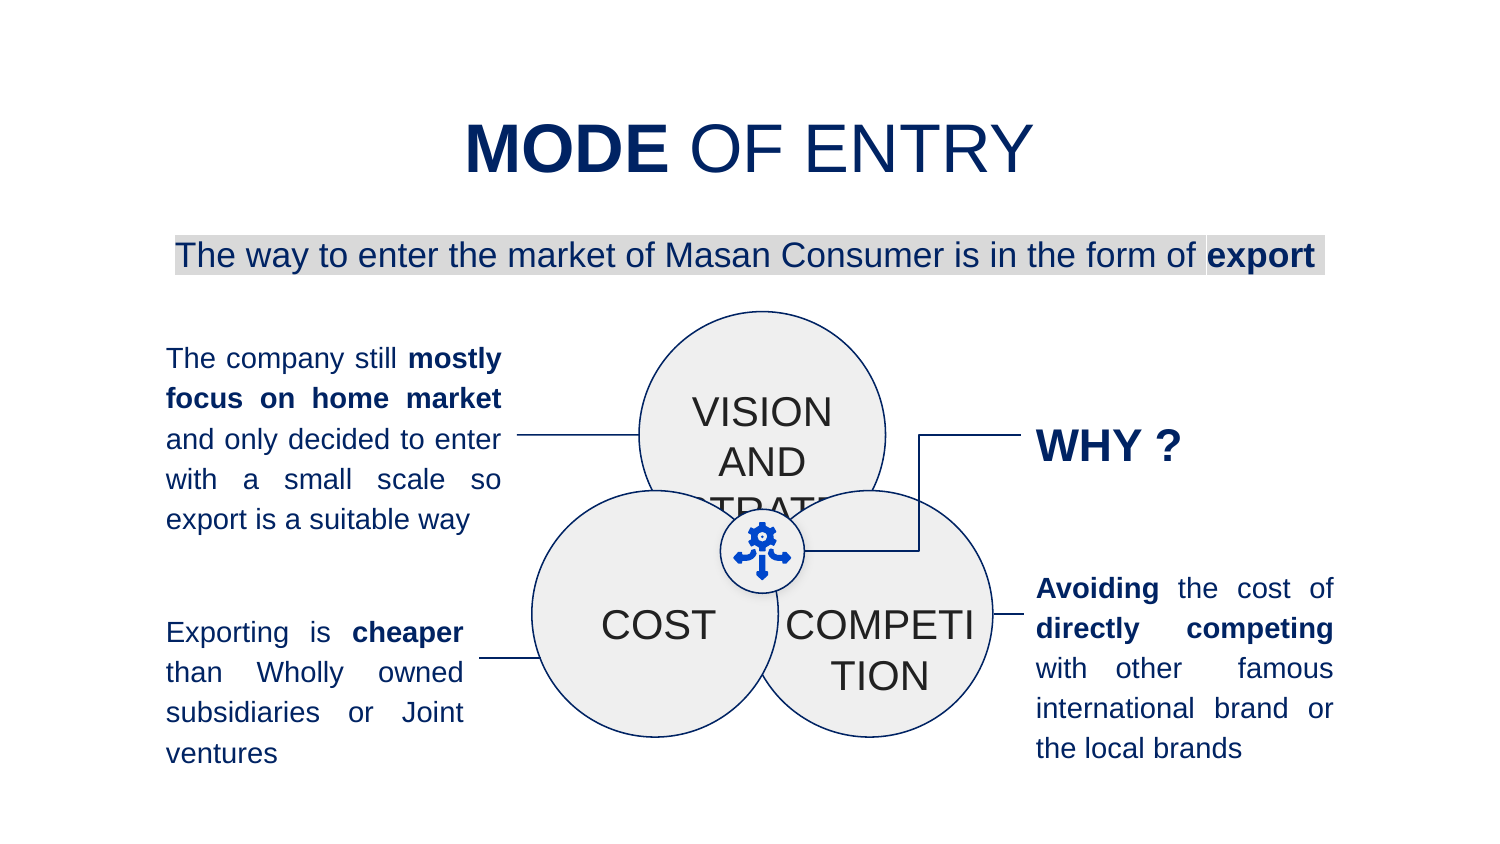

# MODE OF ENTRY
The way to enter the market of Masan Consumer is in the form of export

The company still mostly focus on home market and only decided to enter with a small scale so export is a suitable way
VISION AND STRATEGY
WHY ?

Avoiding the cost of directly competing with other  famous international brand or the local brands
COST
COMPETITION
Exporting is cheaper than Wholly owned subsidiaries or Joint ventures